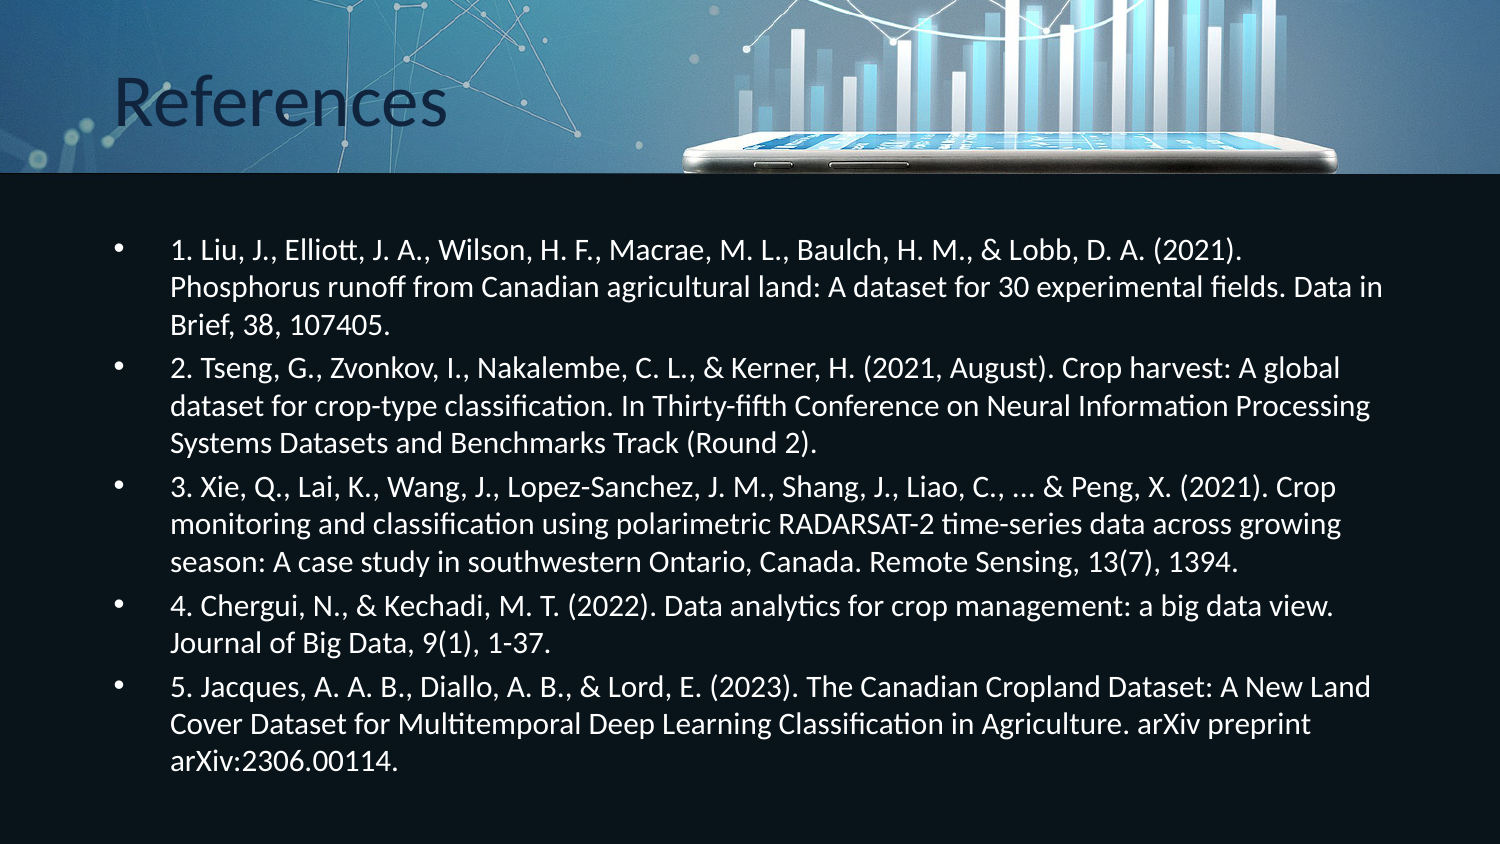

# References
1. Liu, J., Elliott, J. A., Wilson, H. F., Macrae, M. L., Baulch, H. M., & Lobb, D. A. (2021). Phosphorus runoff from Canadian agricultural land: A dataset for 30 experimental fields. Data in Brief, 38, 107405.
2. Tseng, G., Zvonkov, I., Nakalembe, C. L., & Kerner, H. (2021, August). Crop harvest: A global dataset for crop-type classification. In Thirty-fifth Conference on Neural Information Processing Systems Datasets and Benchmarks Track (Round 2).
3. Xie, Q., Lai, K., Wang, J., Lopez-Sanchez, J. M., Shang, J., Liao, C., ... & Peng, X. (2021). Crop monitoring and classification using polarimetric RADARSAT-2 time-series data across growing season: A case study in southwestern Ontario, Canada. Remote Sensing, 13(7), 1394.
4. Chergui, N., & Kechadi, M. T. (2022). Data analytics for crop management: a big data view. Journal of Big Data, 9(1), 1-37.
5. Jacques, A. A. B., Diallo, A. B., & Lord, E. (2023). The Canadian Cropland Dataset: A New Land Cover Dataset for Multitemporal Deep Learning Classification in Agriculture. arXiv preprint arXiv:2306.00114.